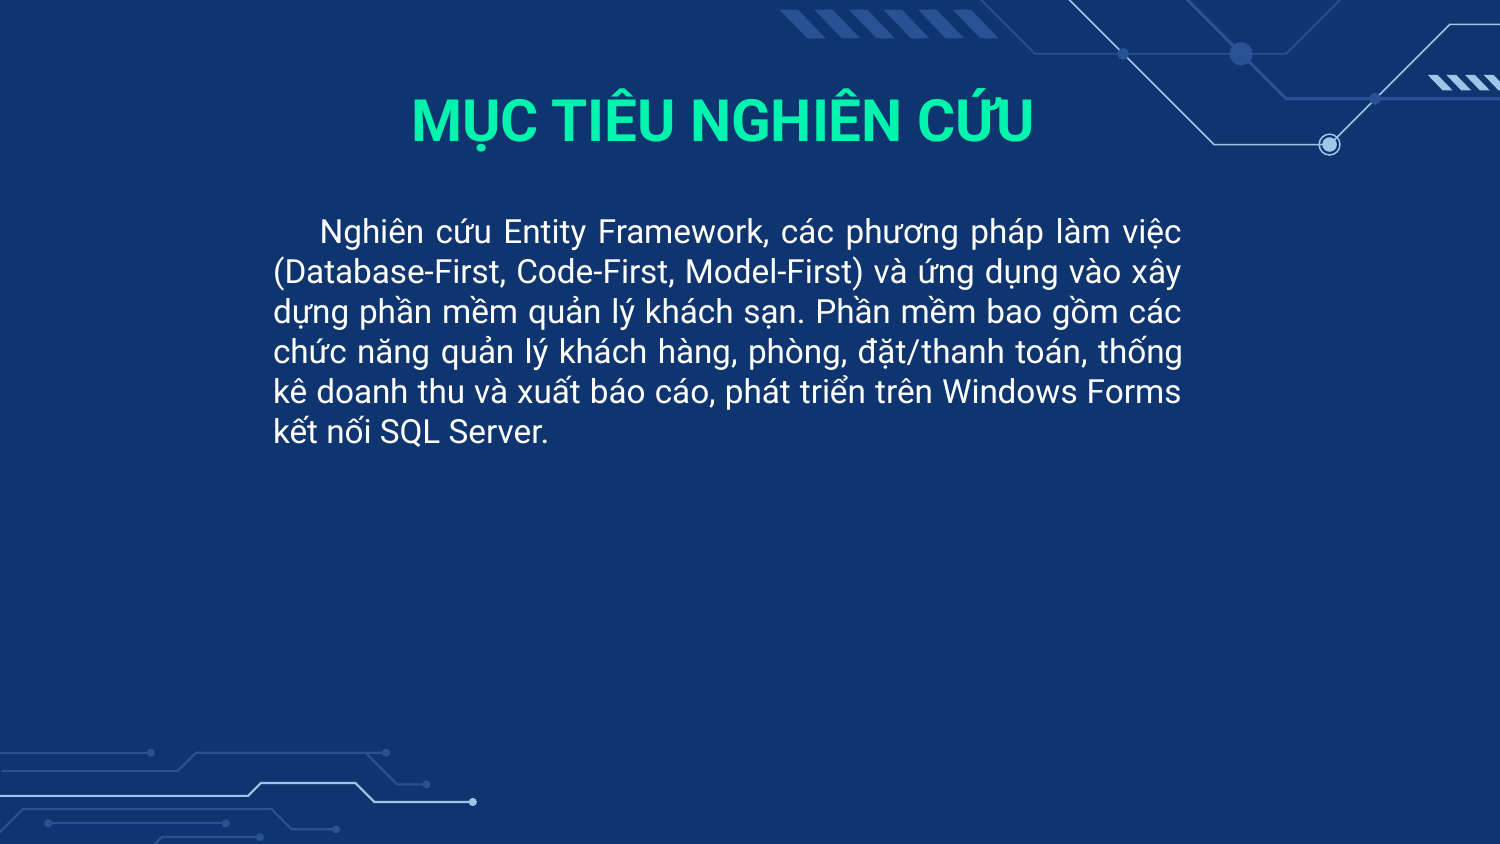

# MỤC TIÊU NGHIÊN CỨU
    Nghiên cứu Entity Framework, các phương pháp làm việc (Database-First, Code-First, Model-First) và ứng dụng vào xây dựng phần mềm quản lý khách sạn. Phần mềm bao gồm các chức năng quản lý khách hàng, phòng, đặt/thanh toán, thống kê doanh thu và xuất báo cáo, phát triển trên Windows Forms kết nối SQL Server.